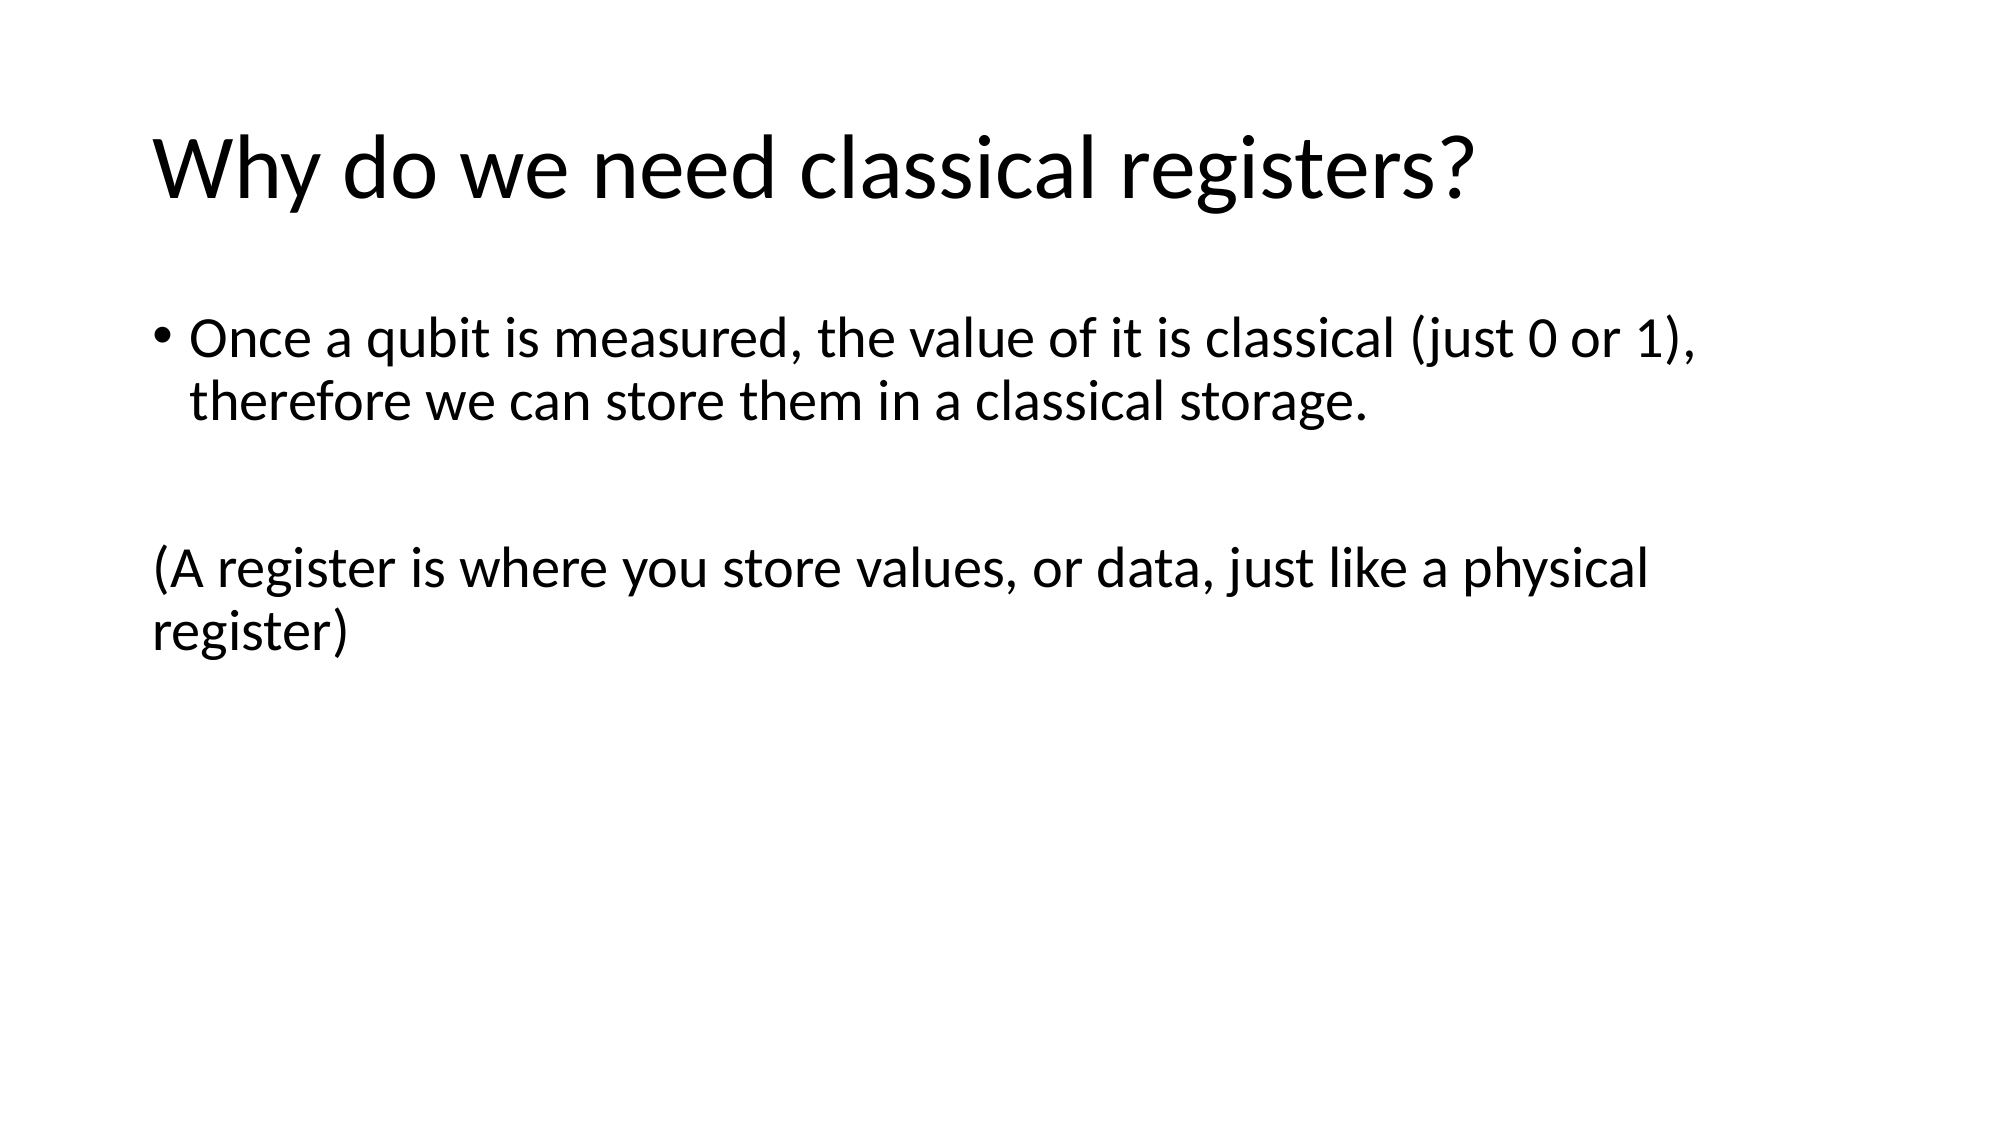

# Why do we need classical registers?
Once a qubit is measured, the value of it is classical (just 0 or 1), therefore we can store them in a classical storage.

(A register is where you store values, or data, just like a physical register)